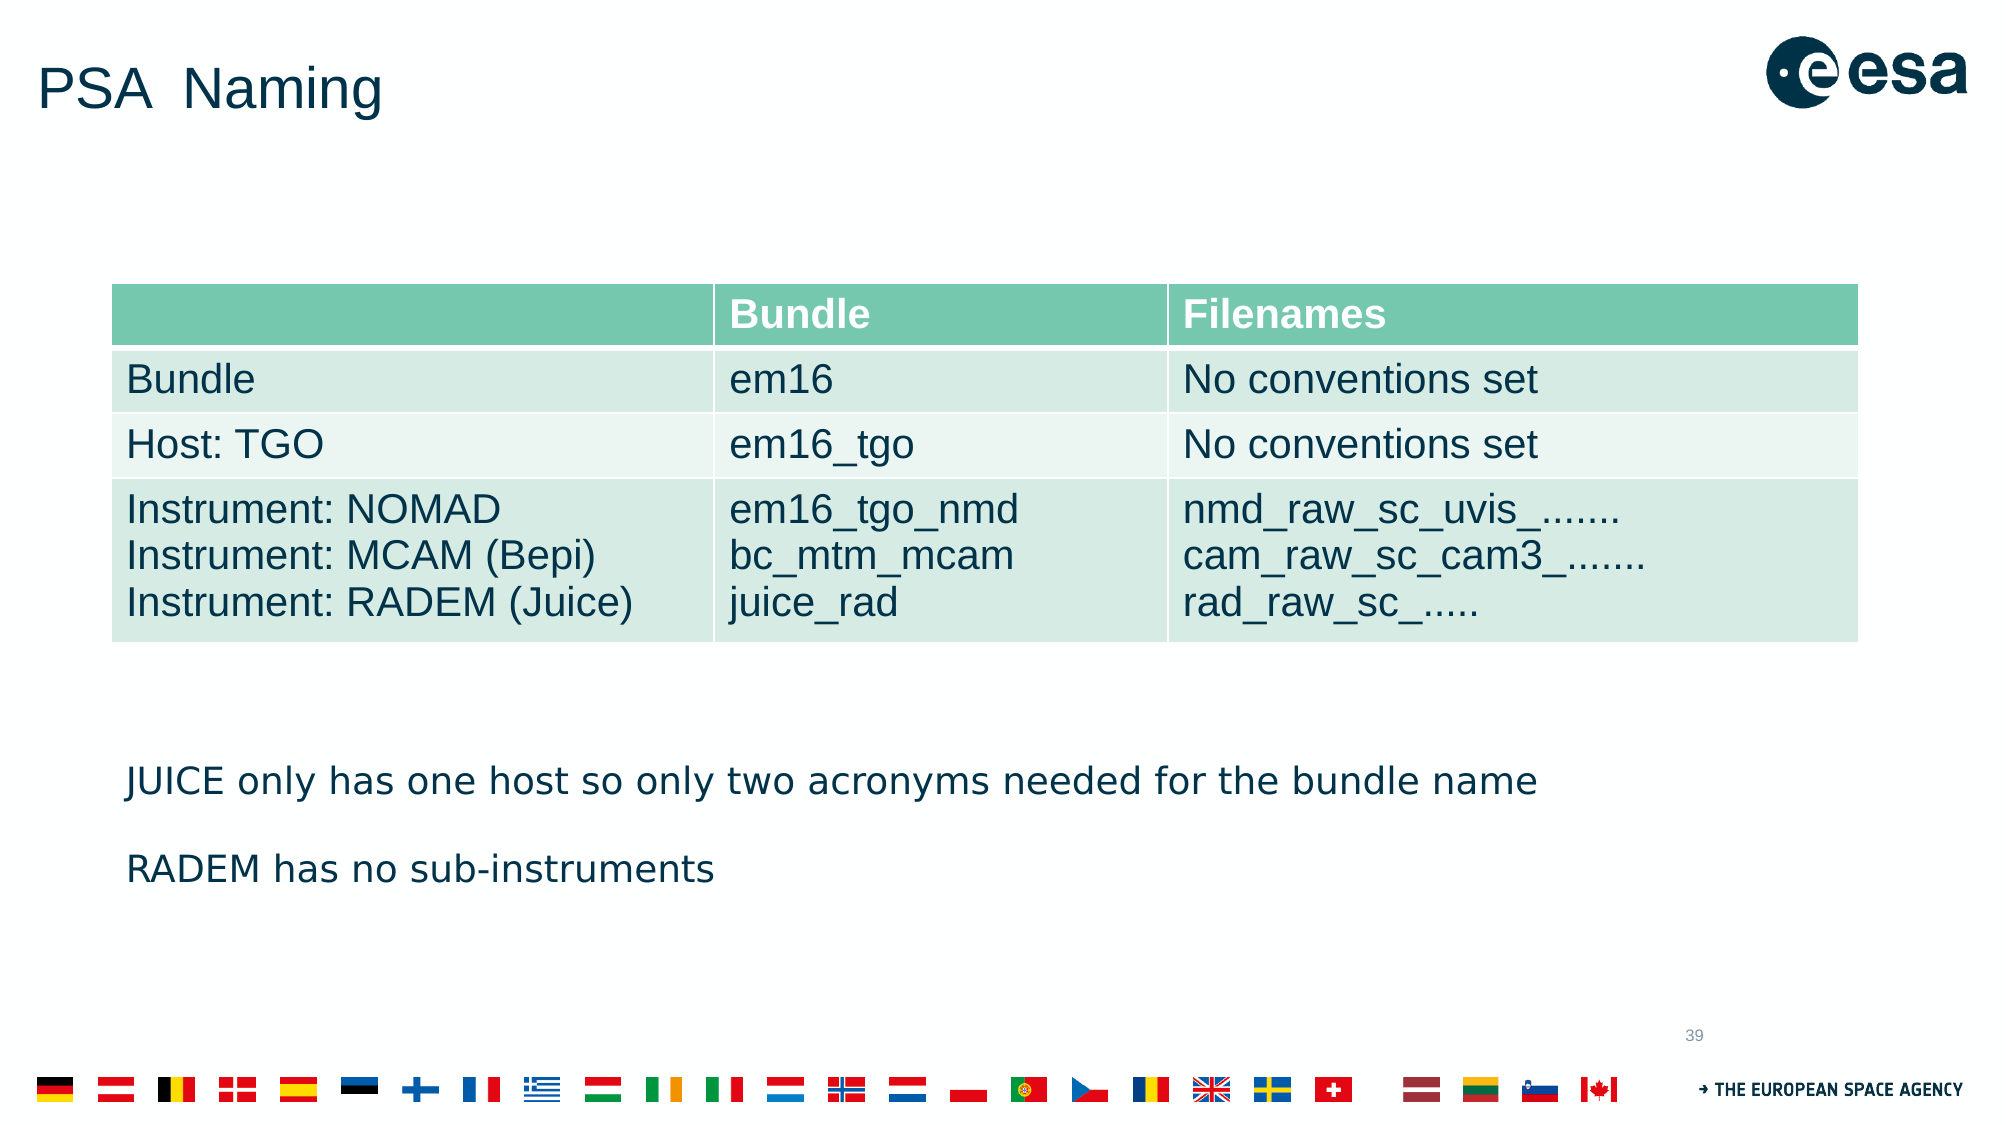

PSA  Naming
|  | Bundle | Filenames |
| --- | --- | --- |
| Bundle | em16 | No conventions set |
| Host: TGO | em16\_tgo | No conventions set |
| Instrument: NOMAD Instrument: MCAM (Bepi) Instrument: RADEM (Juice) | em16\_tgo\_nmd bc\_mtm\_mcam juice\_rad | nmd\_raw\_sc\_uvis\_....... cam\_raw\_sc\_cam3\_....... rad\_raw\_sc\_..... |
JUICE only has one host so only two acronyms needed for the bundle name
RADEM has no sub-instruments